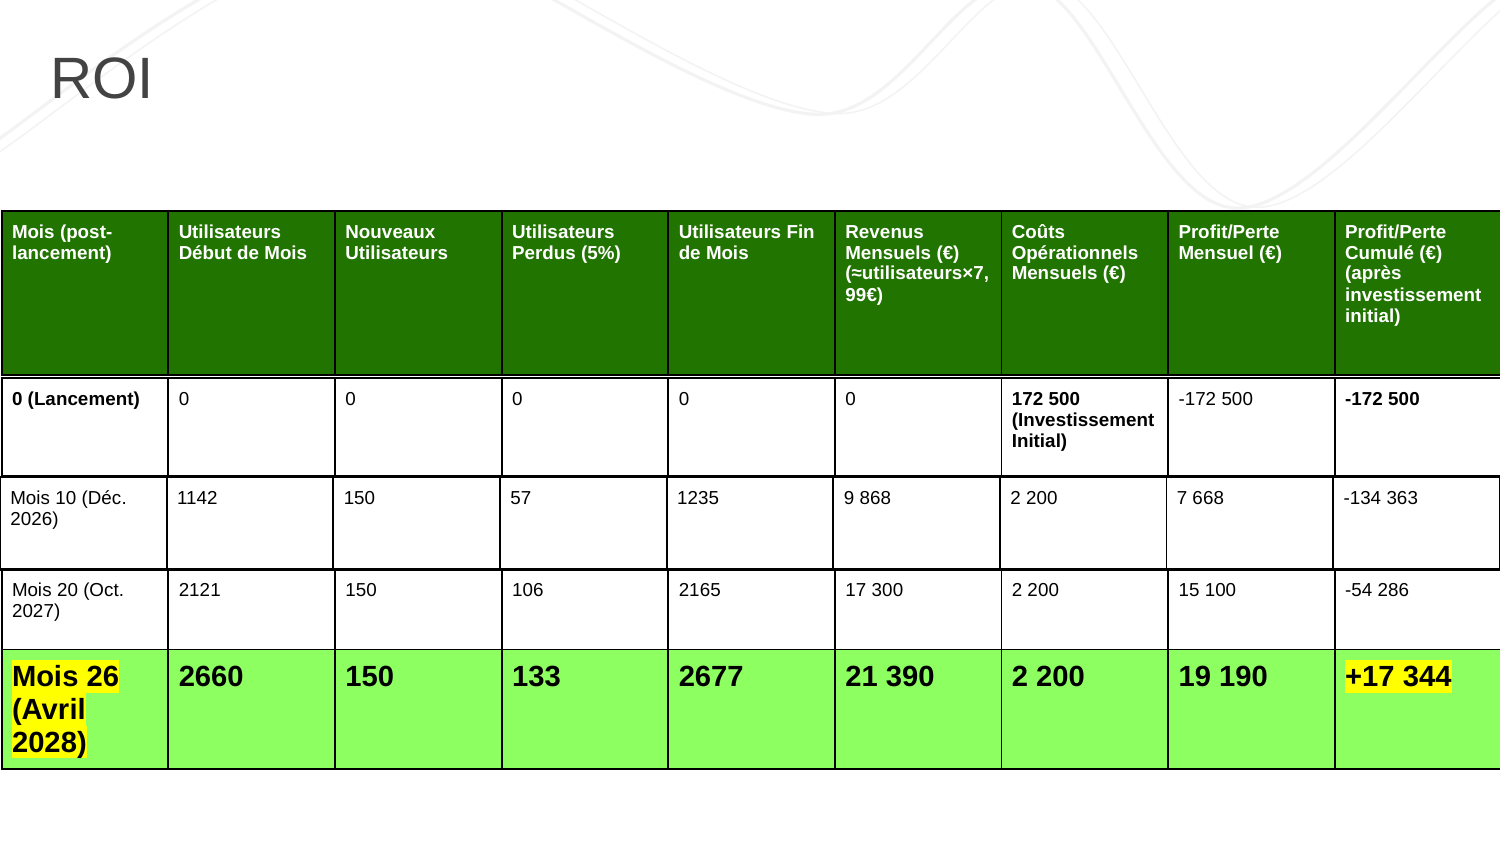

# ROI
| Mois (post-lancement) | Utilisateurs Début de Mois | Nouveaux Utilisateurs | Utilisateurs Perdus (5%) | Utilisateurs Fin de Mois | Revenus Mensuels (€) (≈utilisateurs×7,99€) | Coûts Opérationnels Mensuels (€) | Profit/Perte Mensuel (€) | Profit/Perte Cumulé (€) (après investissement initial) |
| --- | --- | --- | --- | --- | --- | --- | --- | --- |
| 0 (Lancement) | 0 | 0 | 0 | 0 | 0 | 172 500 (Investissement Initial) | -172 500 | -172 500 |
| --- | --- | --- | --- | --- | --- | --- | --- | --- |
| Mois 10 (Déc. 2026) | 1142 | 150 | 57 | 1235 | 9 868 | 2 200 | 7 668 | -134 363 |
| --- | --- | --- | --- | --- | --- | --- | --- | --- |
| Mois 20 (Oct. 2027) | 2121 | 150 | 106 | 2165 | 17 300 | 2 200 | 15 100 | -54 286 |
| --- | --- | --- | --- | --- | --- | --- | --- | --- |
| Mois 26 (Avril 2028) | 2660 | 150 | 133 | 2677 | 21 390 | 2 200 | 19 190 | +17 344 |
| --- | --- | --- | --- | --- | --- | --- | --- | --- |